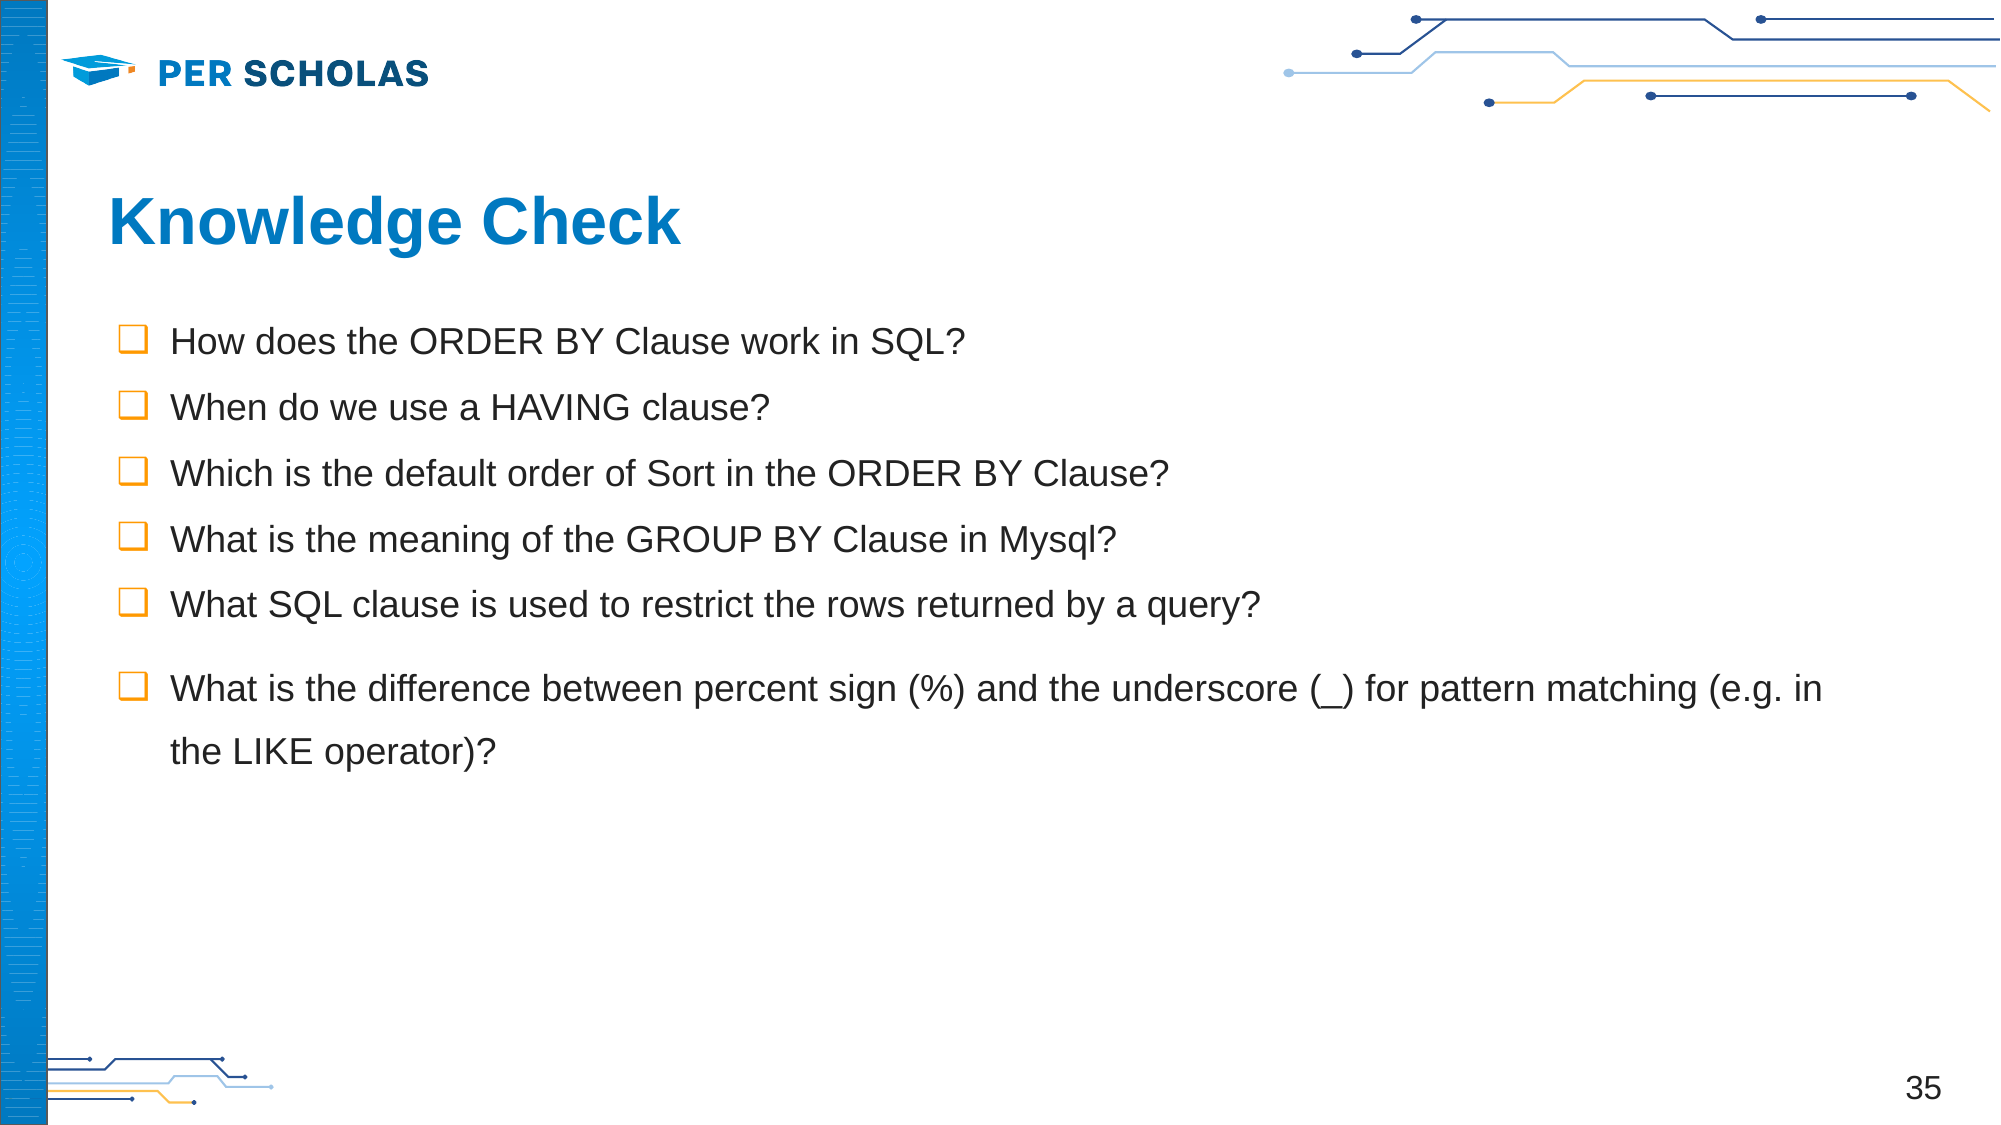

# Knowledge Check
How does the ORDER BY Clause work in SQL?
When do we use a HAVING clause?
Which is the default order of Sort in the ORDER BY Clause?
What is the meaning of the GROUP BY Clause in Mysql?
What SQL clause is used to restrict the rows returned by a query?
What is the difference between percent sign (%) and the underscore (_) for pattern matching (e.g. in the LIKE operator)?

35